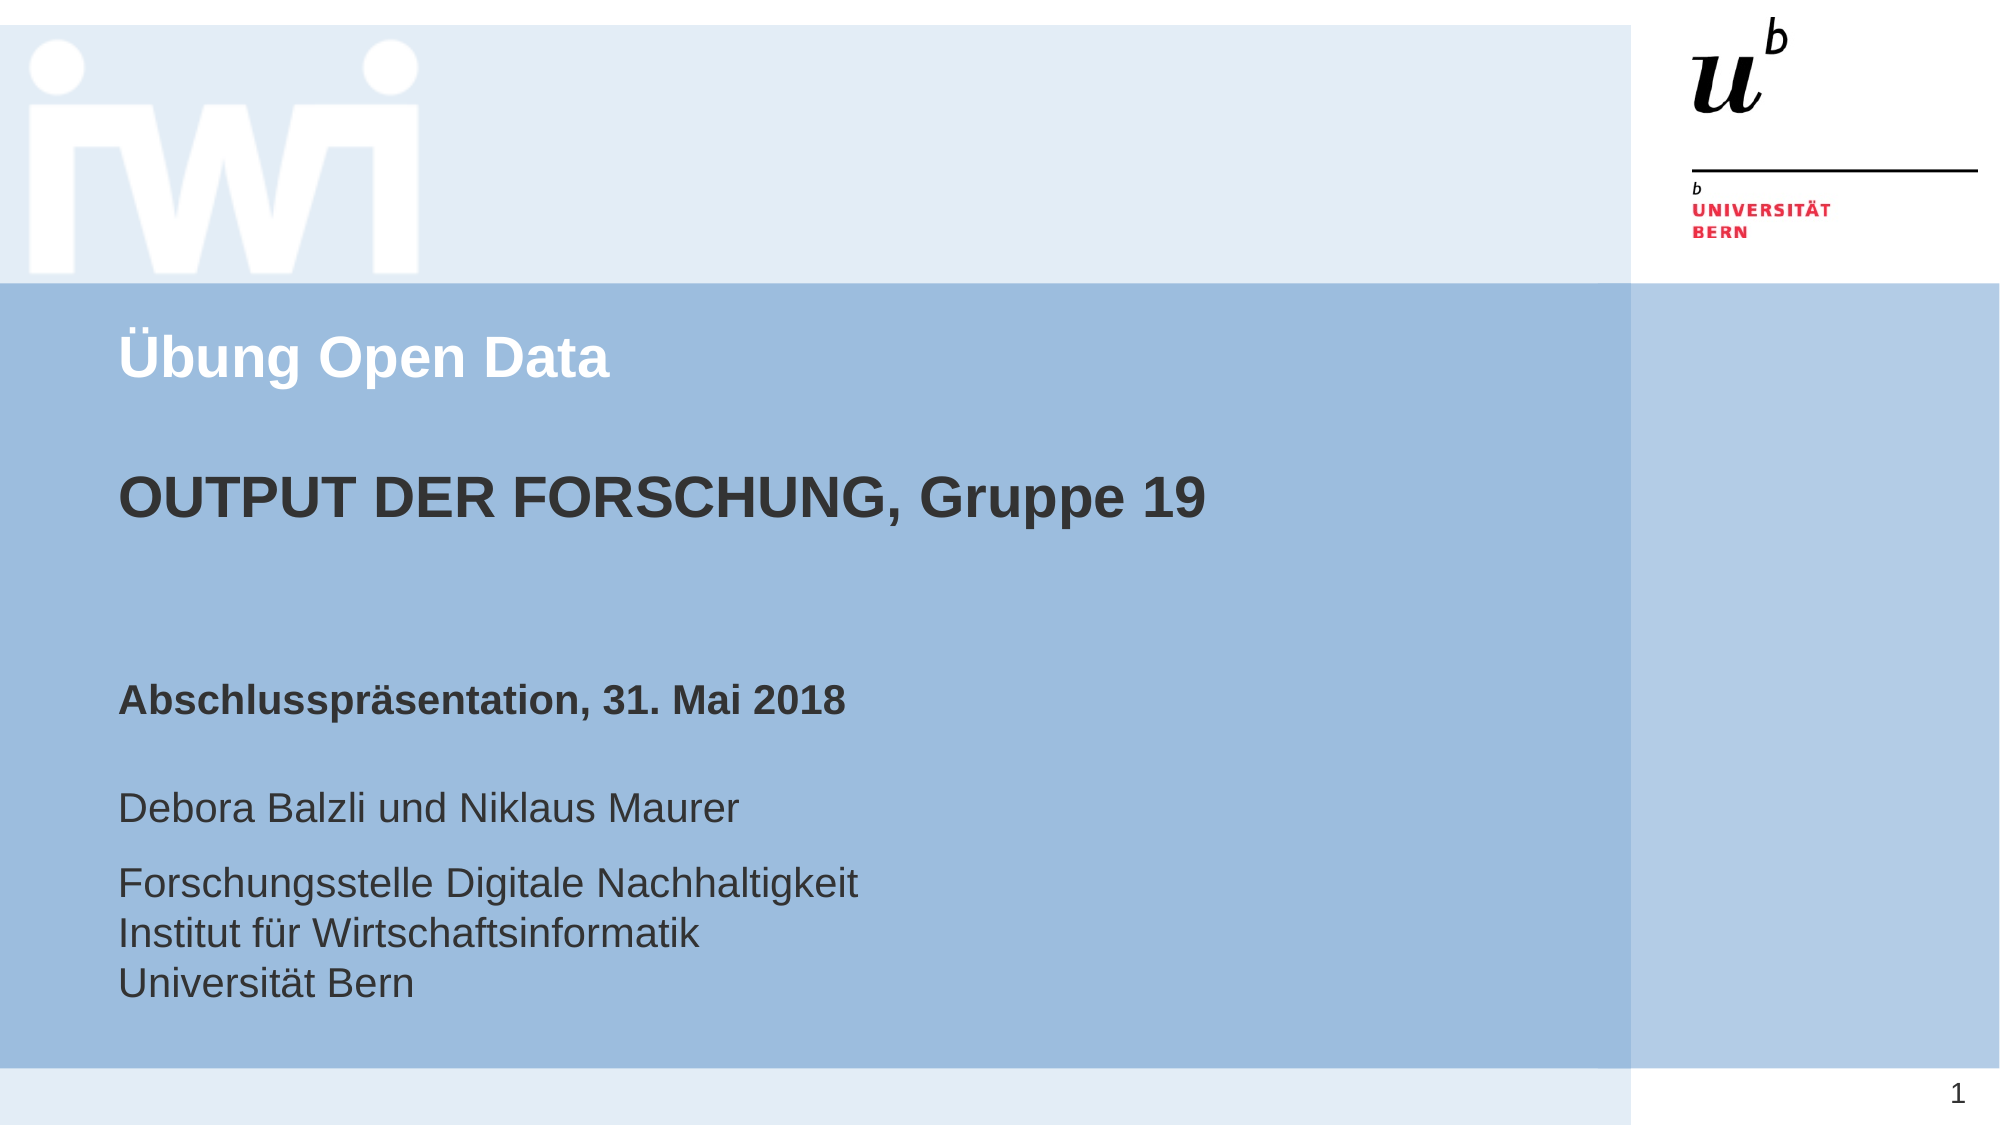

# Übung Open Data OUTPUT DER FORSCHUNG, Gruppe 19
Abschlusspräsentation, 31. Mai 2018
Debora Balzli und Niklaus Maurer
Forschungsstelle Digitale Nachhaltigkeit
Institut für Wirtschaftsinformatik
Universität Bern